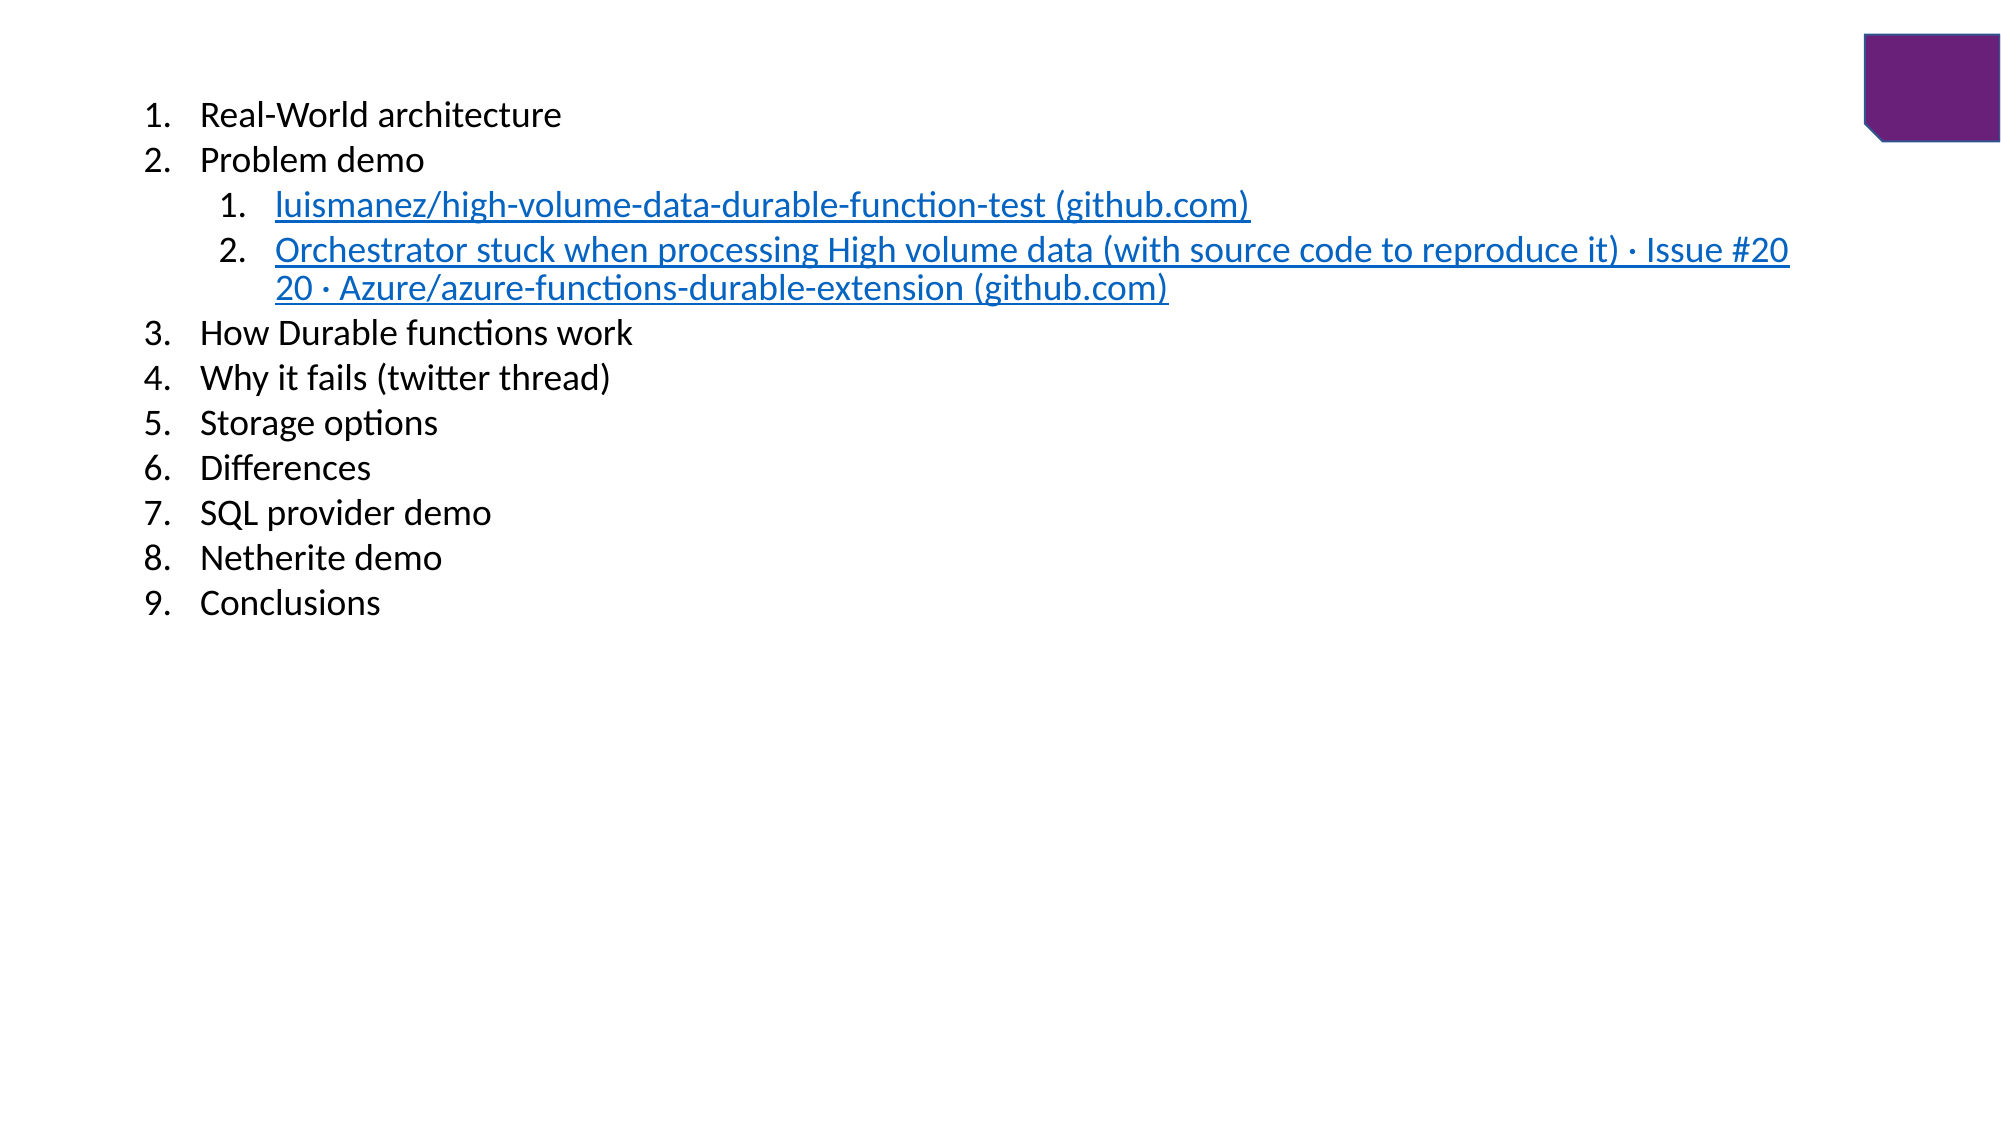

Real-World architecture
Problem demo
luismanez/high-volume-data-durable-function-test (github.com)
Orchestrator stuck when processing High volume data (with source code to reproduce it) · Issue #2020 · Azure/azure-functions-durable-extension (github.com)
How Durable functions work
Why it fails (twitter thread)
Storage options
Differences
SQL provider demo
Netherite demo
Conclusions